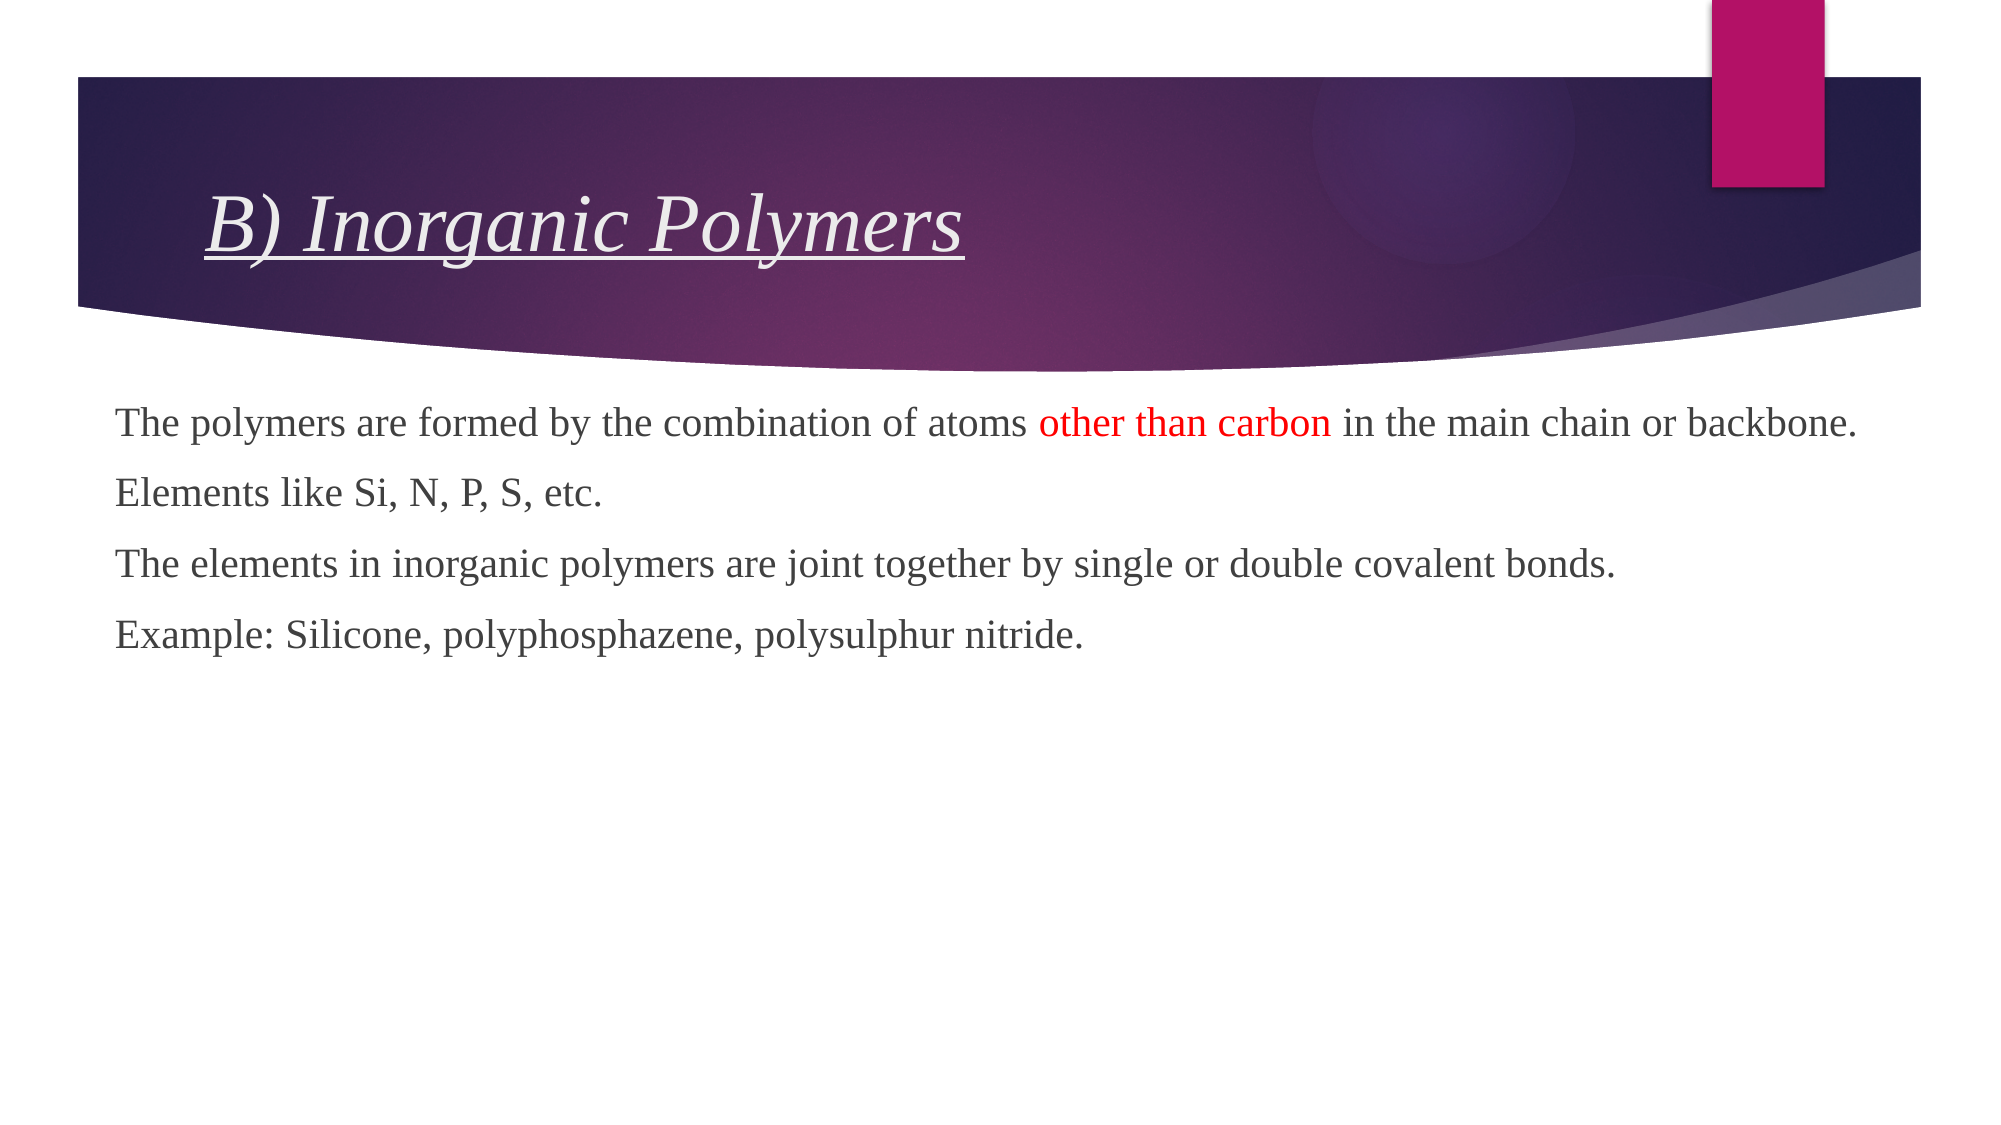

# B) Inorganic Polymers
The polymers are formed by the combination of atoms other than carbon in the main chain or backbone.
Elements like Si, N, P, S, etc.
The elements in inorganic polymers are joint together by single or double covalent bonds.
Example: Silicone, polyphosphazene, polysulphur nitride.